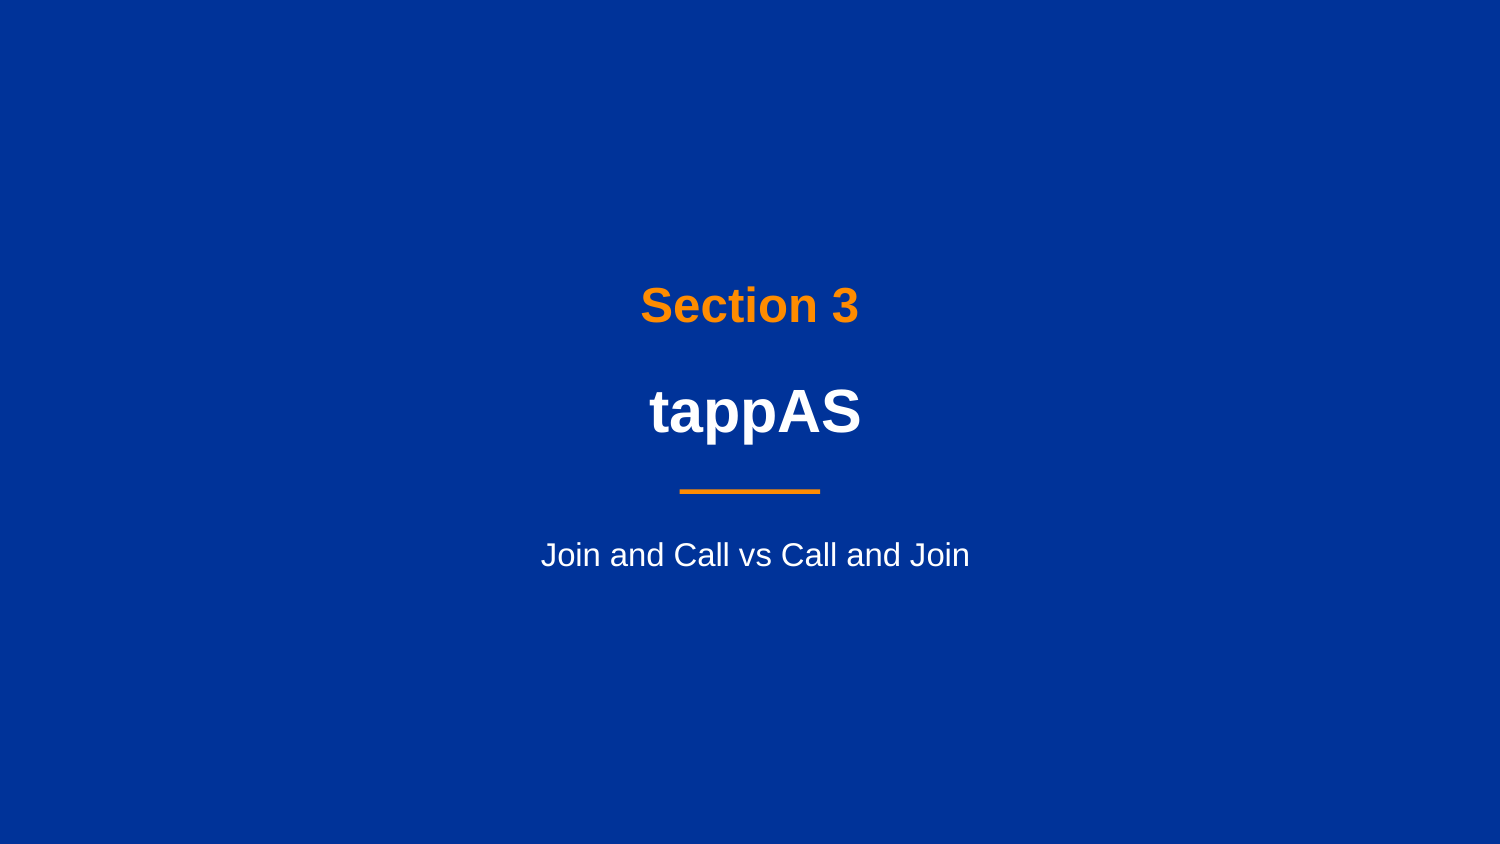

Section 3
tappAS
Join and Call vs Call and Join